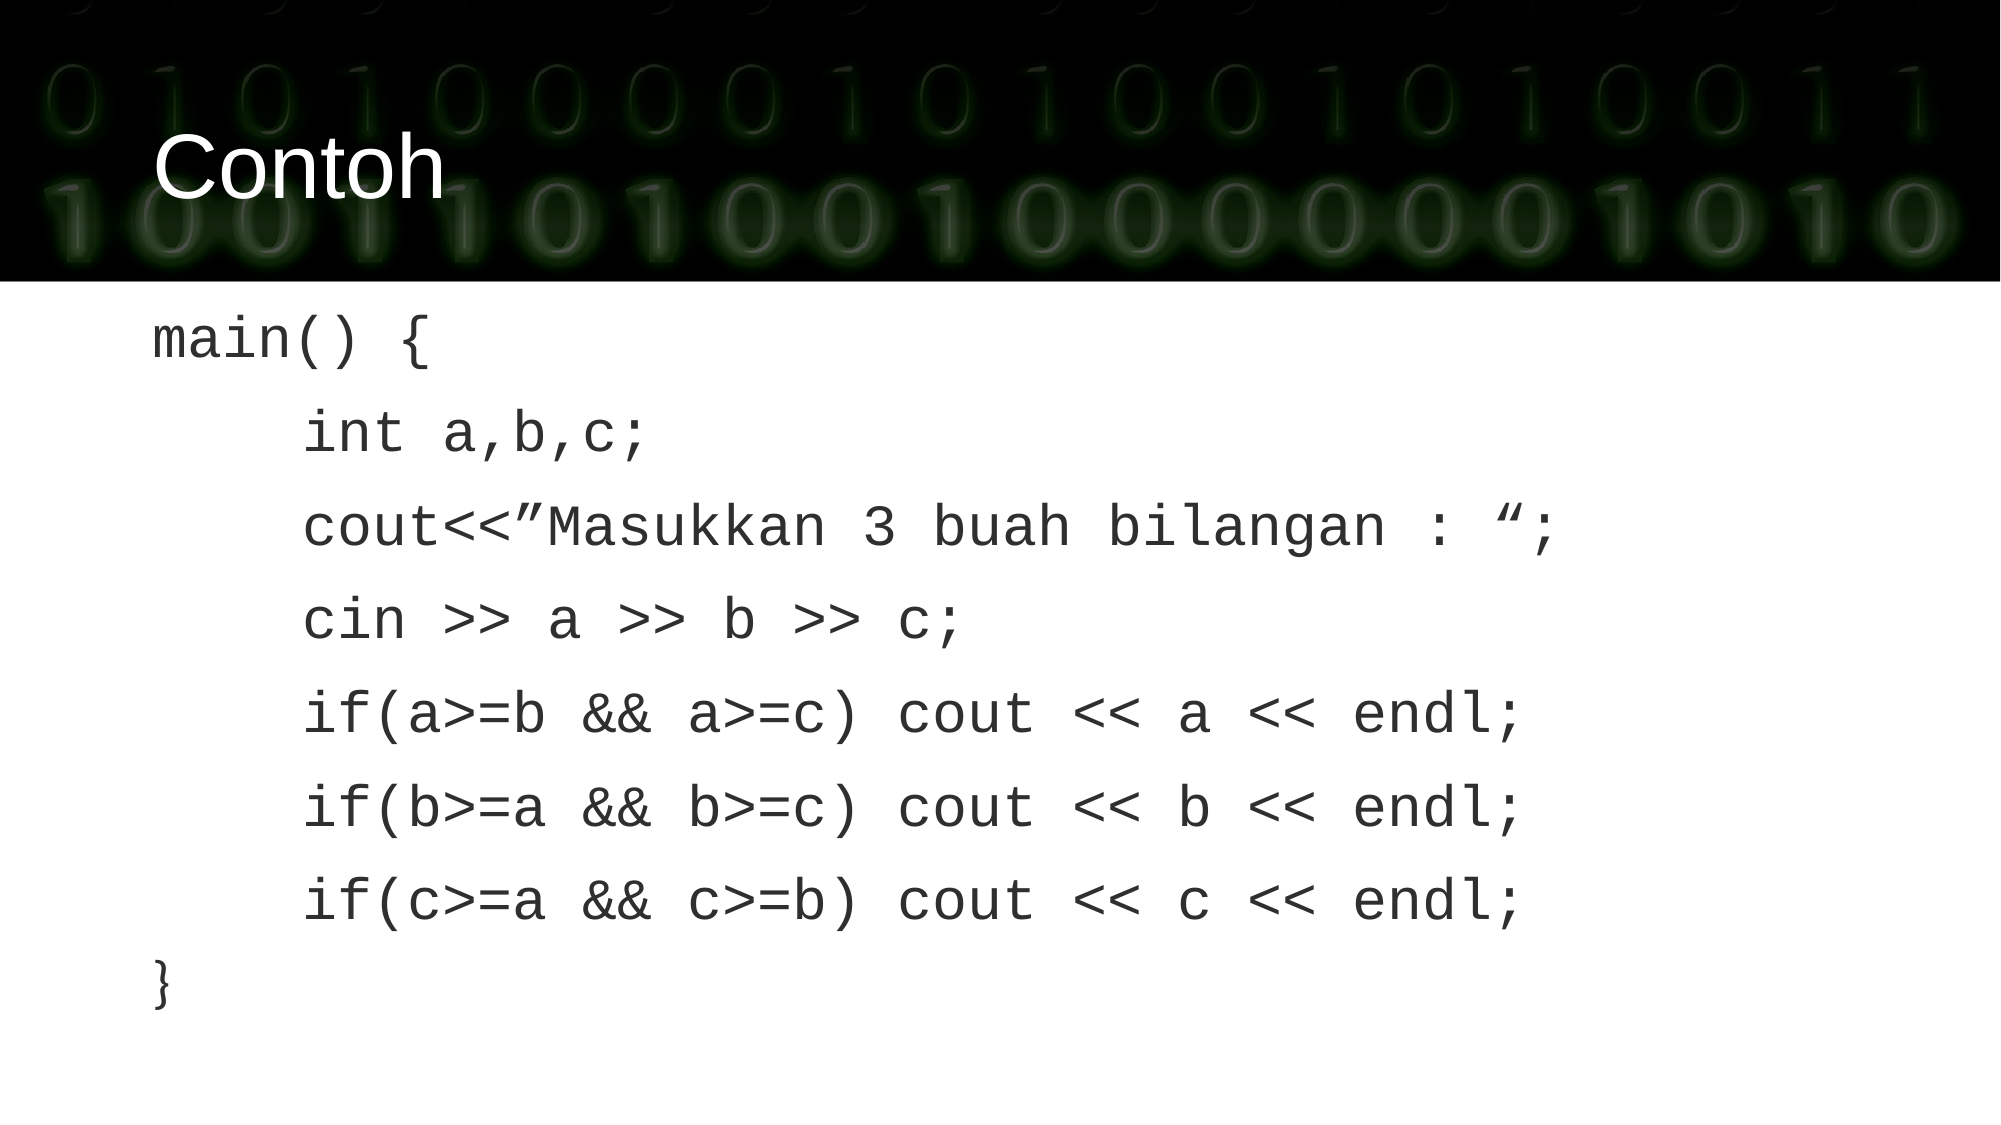

Contoh
main() {
	int a,b,c;
	cout<<”Masukkan 3 buah bilangan : “;
	cin >> a >> b >> c;
	if(a>=b && a>=c) cout << a << endl;
	if(b>=a && b>=c) cout << b << endl;
	if(c>=a && c>=b) cout << c << endl;
}